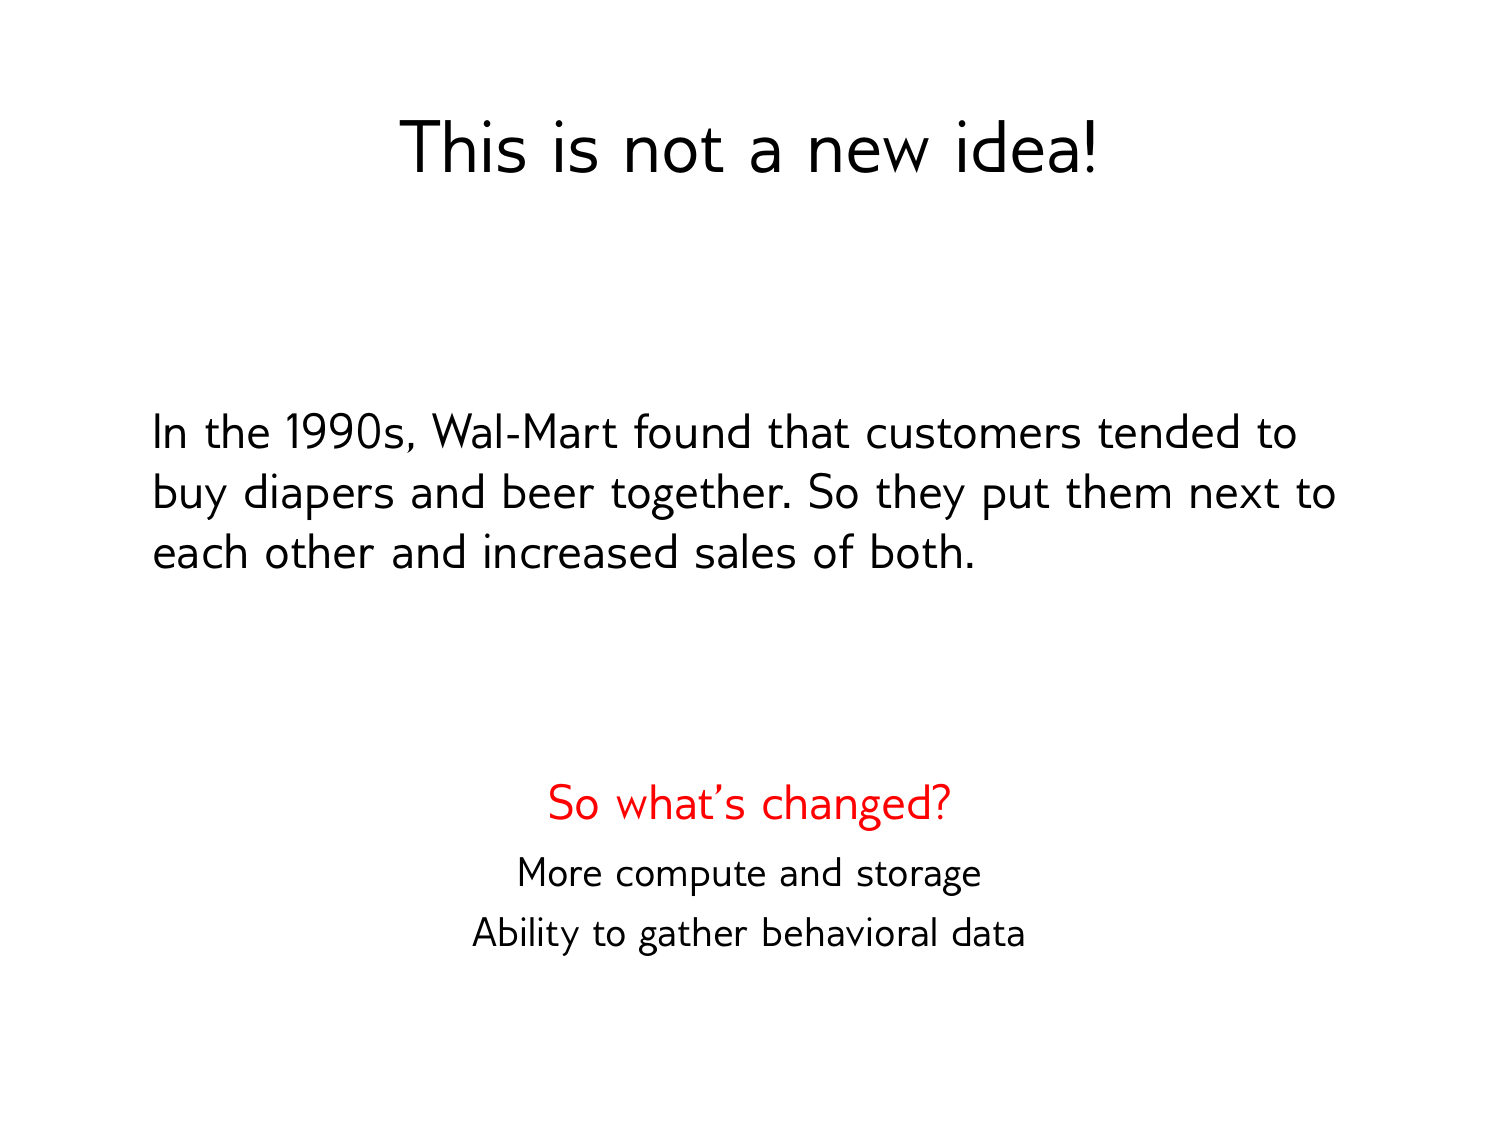

This is not a new idea!
In the 1990s, Wal-Mart found that customers tended to buy diapers and beer together. So they put them next to each other and increased sales of both.
So what’s changed?
More compute and storage
Ability to gather behavioral data